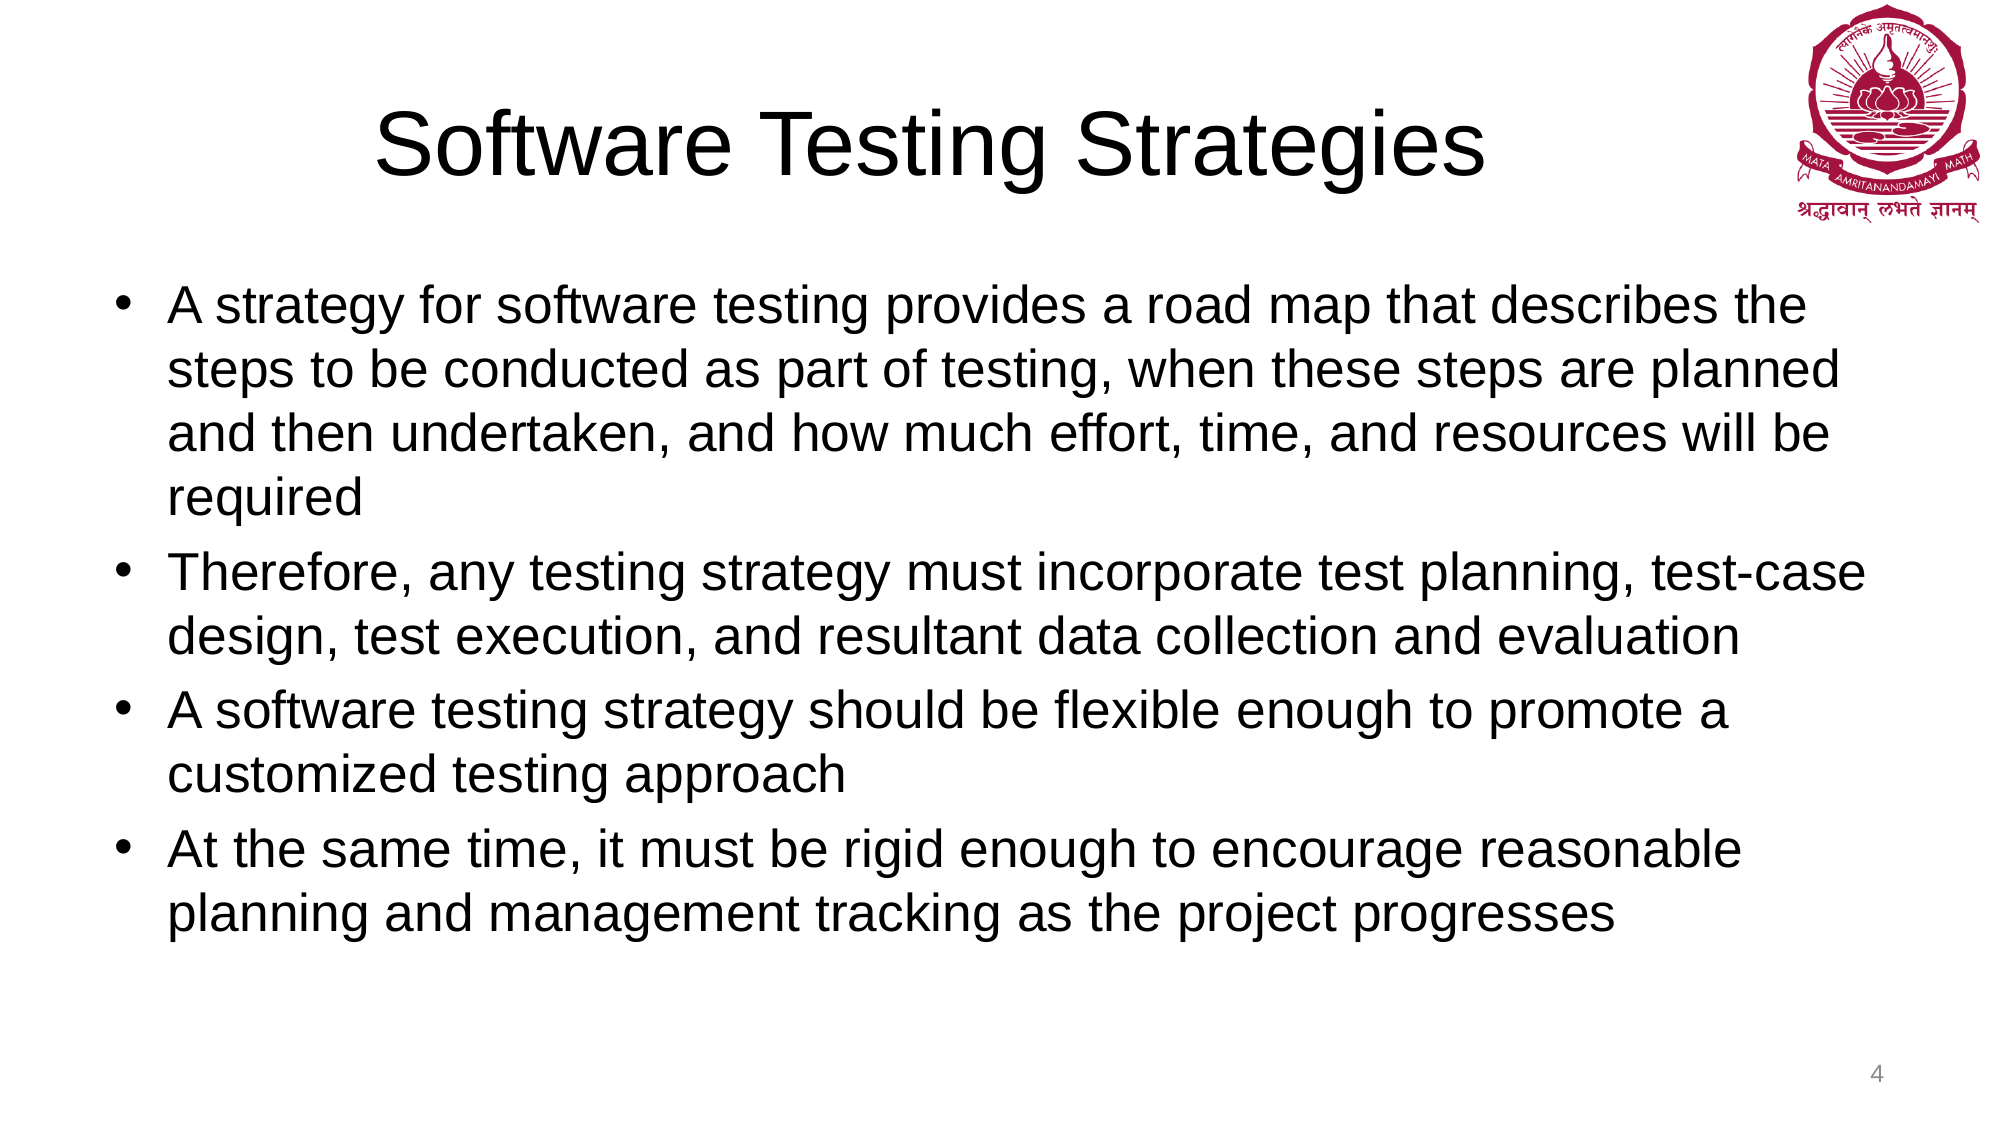

# Software Testing Strategies
A strategy for software testing provides a road map that describes the steps to be conducted as part of testing, when these steps are planned and then undertaken, and how much effort, time, and resources will be required
Therefore, any testing strategy must incorporate test planning, test-case design, test execution, and resultant data collection and evaluation
A software testing strategy should be flexible enough to promote a customized testing approach
At the same time, it must be rigid enough to encourage reasonable planning and management tracking as the project progresses
4